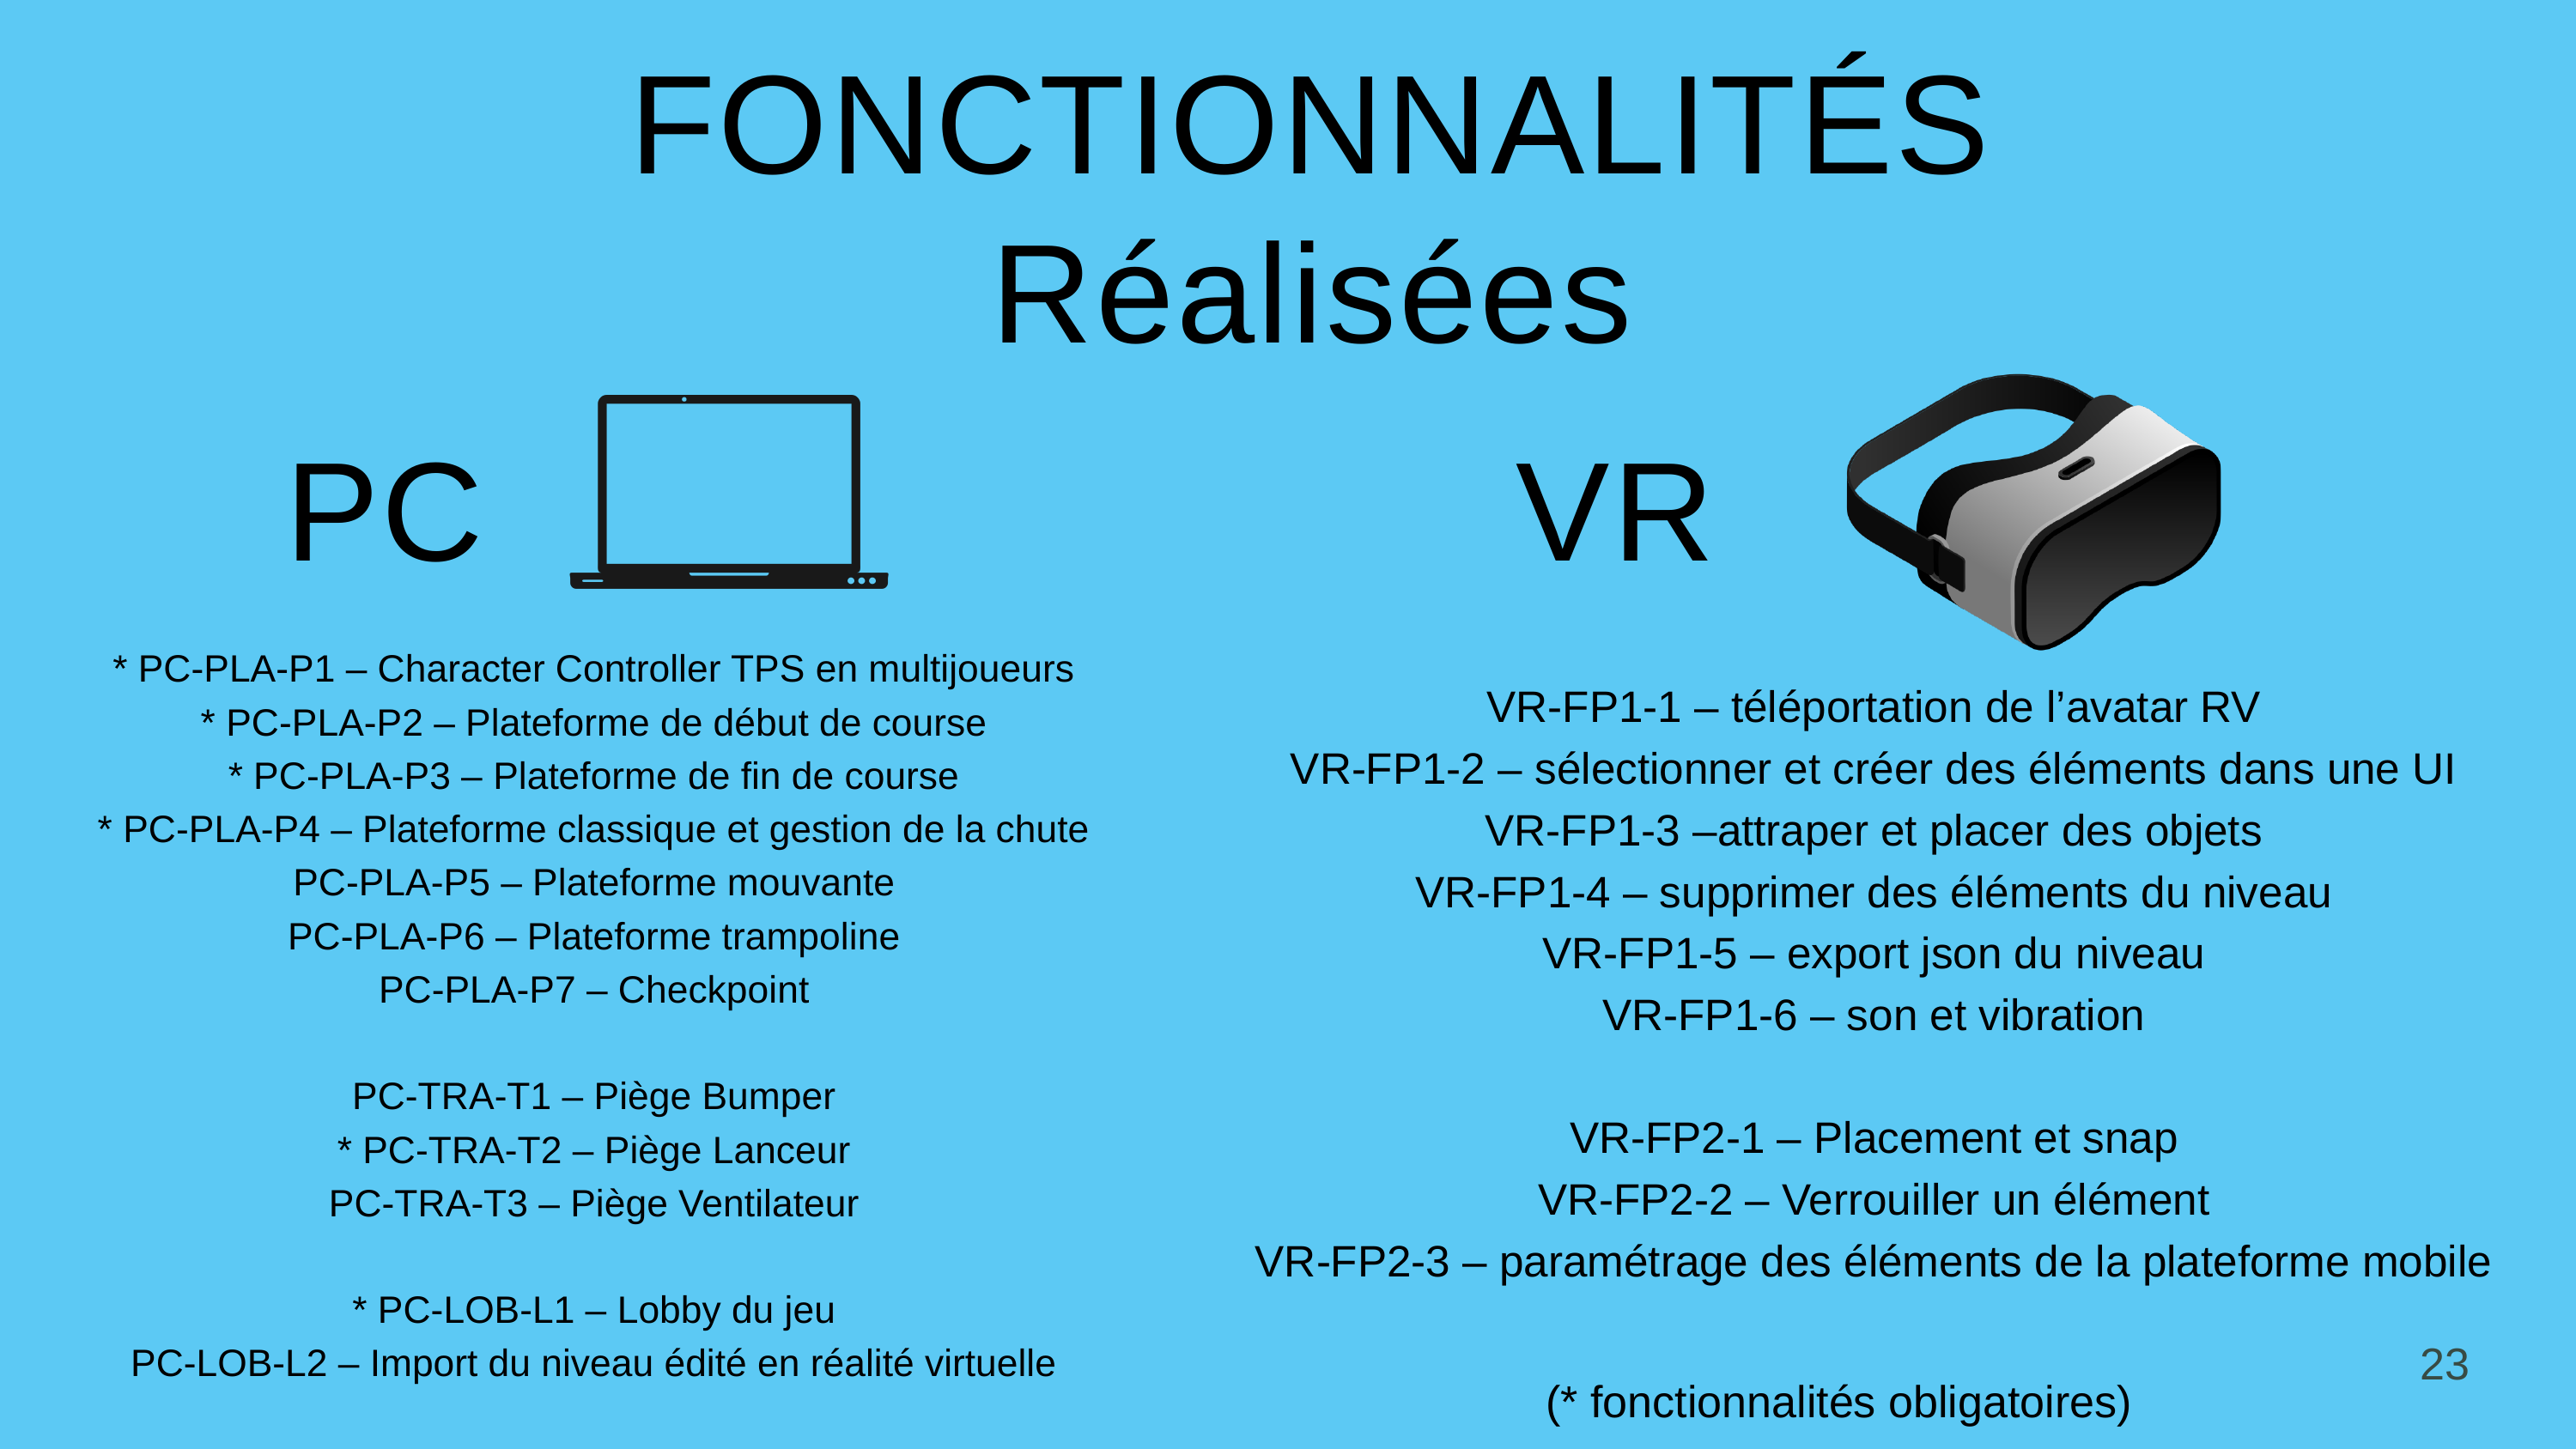

FONCTIONNALITÉS Réalisées

PC
VR

* PC-PLA-P1 – Character Controller TPS en multijoueurs
* PC-PLA-P2 – Plateforme de début de course
* PC-PLA-P3 – Plateforme de fin de course
* PC-PLA-P4 – Plateforme classique et gestion de la chute
PC-PLA-P5 – Plateforme mouvante
PC-PLA-P6 – Plateforme trampoline
PC-PLA-P7 – Checkpoint

PC-TRA-T1 – Piège Bumper
* PC-TRA-T2 – Piège Lanceur
PC-TRA-T3 – Piège Ventilateur

* PC-LOB-L1 – Lobby du jeu
PC-LOB-L2 – Import du niveau édité en réalité virtuelle

VR-FP1-1 – téléportation de l’avatar RV
VR-FP1-2 – sélectionner et créer des éléments dans une UI
VR-FP1-3 –attraper et placer des objets
VR-FP1-4 – supprimer des éléments du niveau
VR-FP1-5 – export json du niveau
VR-FP1-6 – son et vibration

VR-FP2-1 – Placement et snap
VR-FP2-2 – Verrouiller un élément
VR-FP2-3 – paramétrage des éléments de la plateforme mobile

23
(* fonctionnalités obligatoires)